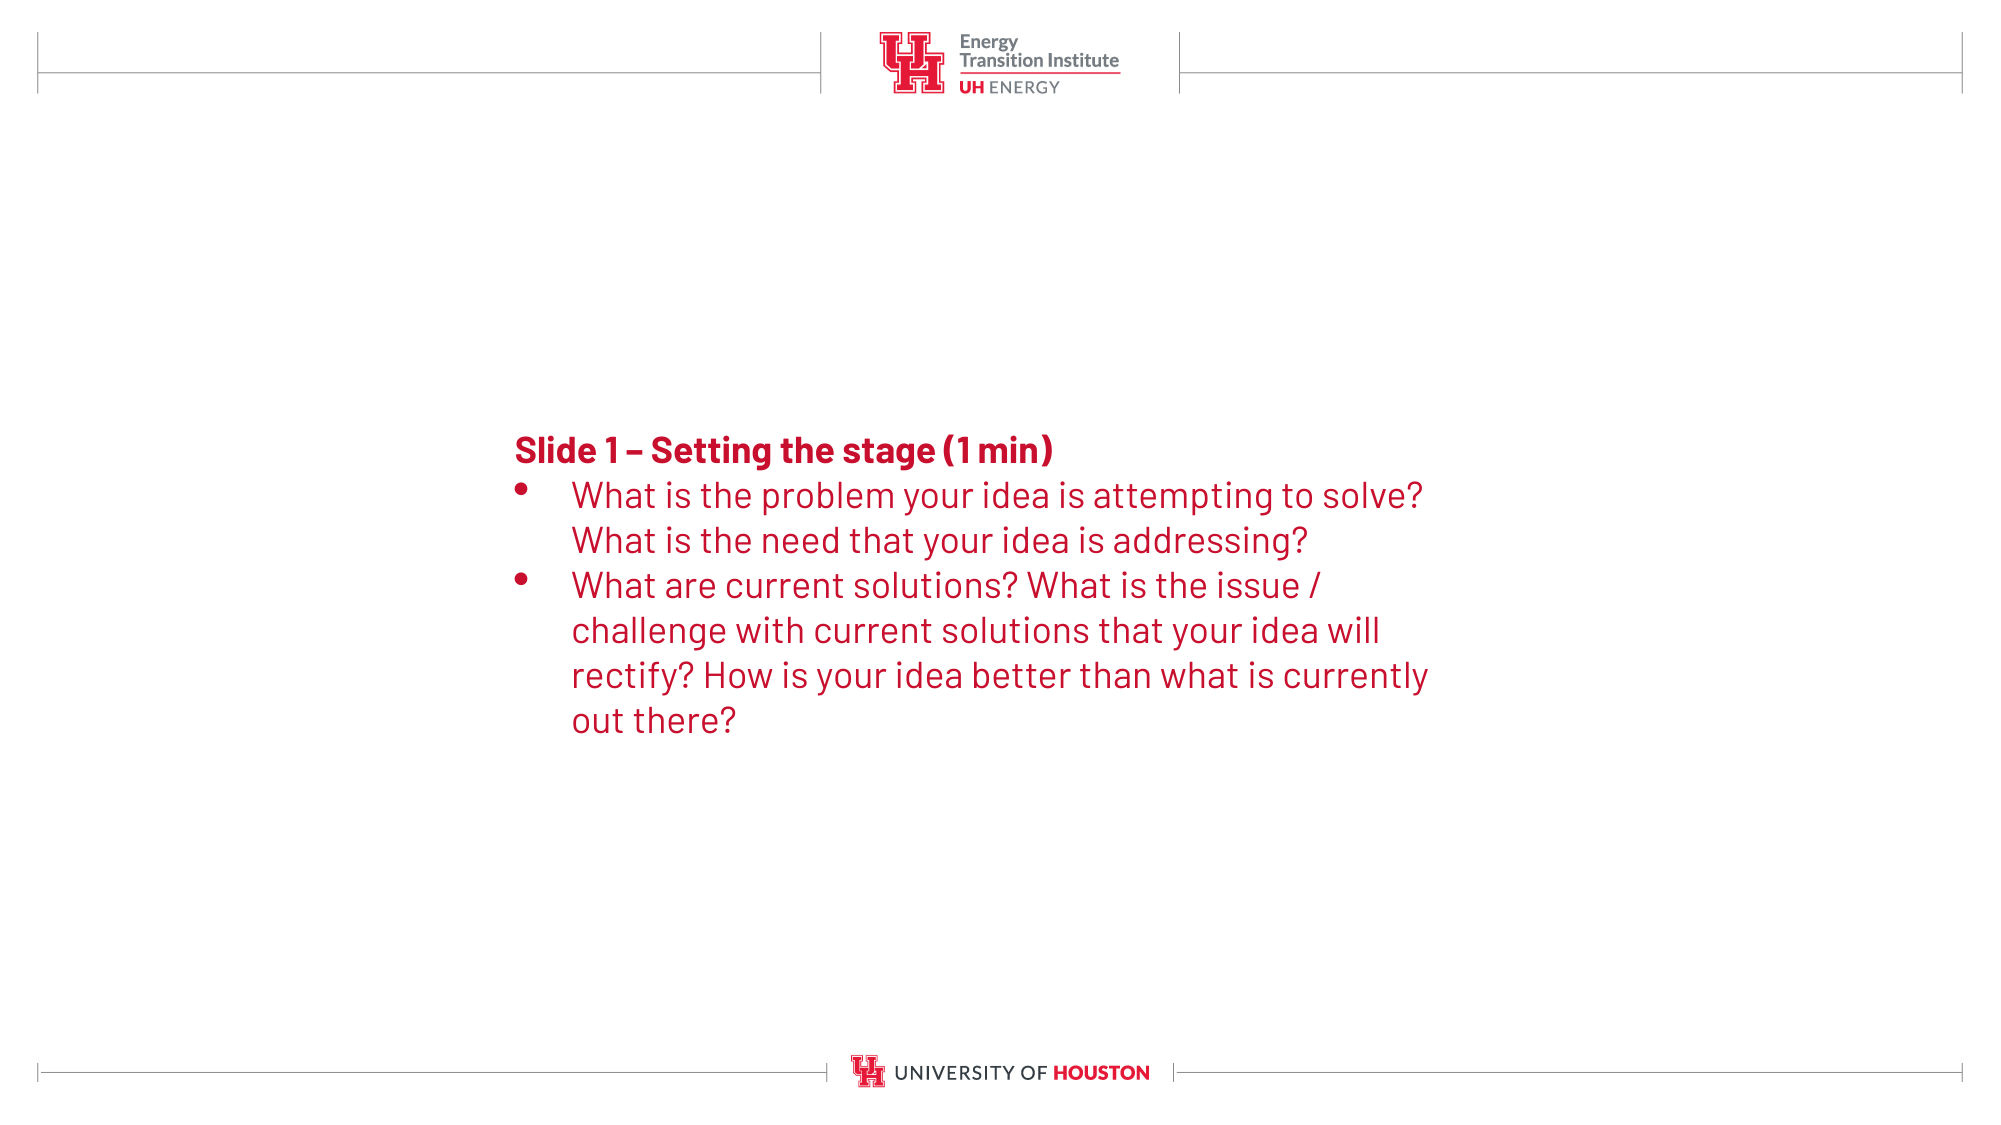

Slide 1 – Setting the stage (1 min)
What is the problem your idea is attempting to solve? What is the need that your idea is addressing?
What are current solutions? What is the issue / challenge with current solutions that your idea will rectify? How is your idea better than what is currently out there?